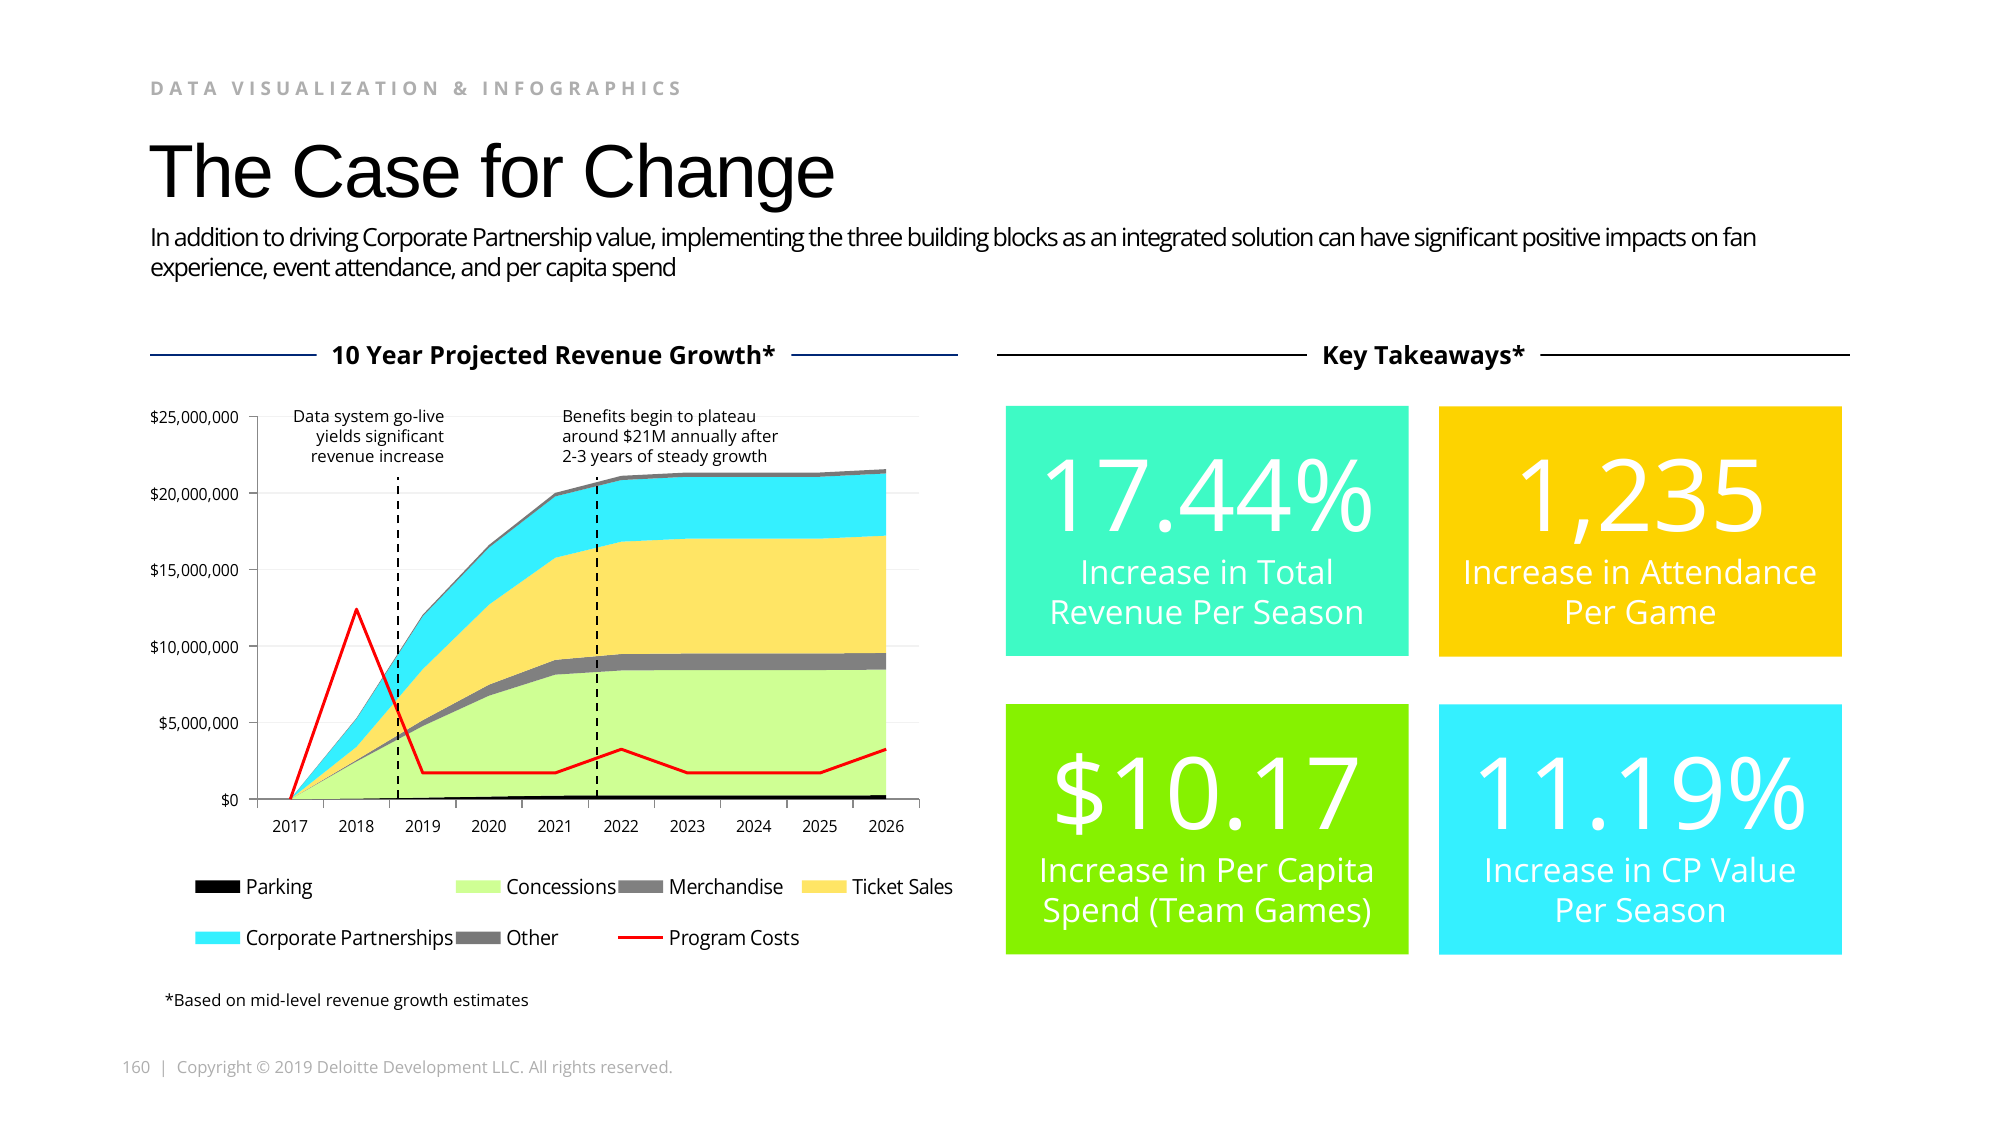

Data Visualization & Infographics
# The Case for Change
In addition to driving Corporate Partnership value, implementing the three building blocks as an integrated solution can have significant positive impacts on fan experience, event attendance, and per capita spend

10 Year Projected Revenue Growth*
Key Takeaways*

### Chart

| Category | Parking | Concessions | Merchandise | Ticket Sales | Corporate Partnerships | Other | Program Costs |
|---|---|---|---|---|---|---|---|
| 2017 | 0.0 | 0.0 | 0.0 | 0.0 | 0.0 | 0.0 | 0.0 |
| 2018 | 38071.0122 | 2421930.4742281744 | 100367.3034964586 | 855715.4831694146 | 1830710.8500000015 | 43030.3125 | 12402500.0 |
| 2019 | 101276.69685873706 | 4673412.434780108 | 386709.02707573475 | 3329217.7263368675 | 3452983.487924993 | 106962.08703124894 | 1710000.0 |
| 2020 | 171325.3637406692 | 6586009.022544895 | 719097.1730233245 | 5226009.3924585935 | 3726910.3960499987 | 169360.13828124816 | 1710000.0 |
| 2021 | 236449.50445510348 | 7895232.004311036 | 968646.9702522818 | 6661983.962105674 | 4002891.755985938 | 232279.20465312252 | 1710000.0 |
| 2022 | 252243.92456594782 | 8154244.3227917 | 1073234.1423252155 | 7335665.679326933 | 4021035.736367397 | 276975.56981270027 | 3260000.0 |
| 2023 | 253868.0391880428 | 8179722.810978936 | 1082178.6649648643 | 7495959.210801935 | 4039188.788739048 | 279027.7074435032 | 1710000.0 |
| 2024 | 253868.0391880428 | 8179722.810978936 | 1082178.6649648643 | 7495959.210801935 | 4039188.788739048 | 279027.7074435032 | 1710000.0 |
| 2025 | 253868.0391880428 | 8179722.810978936 | 1082178.6649648643 | 7495959.210801935 | 4039188.788739048 | 279027.7074435032 | 1710000.0 |
| 2026 | 255495.36297483576 | 8205254.805913907 | 1091138.2718790076 | 7656767.811072733 | 4057350.9176368862 | 281080.8711431214 | 3260000.0 |
Data system go-live yields significant revenue increase
Benefits begin to plateau around $21M annually after 2-3 years of steady growth
17.44%
Increase in Total Revenue Per Season
1,235
Increase in Attendance
Per Game
$10.17
Increase in Per Capita Spend (Team Games)
11.19%
Increase in CP Value
Per Season
*Based on mid-level revenue growth estimates